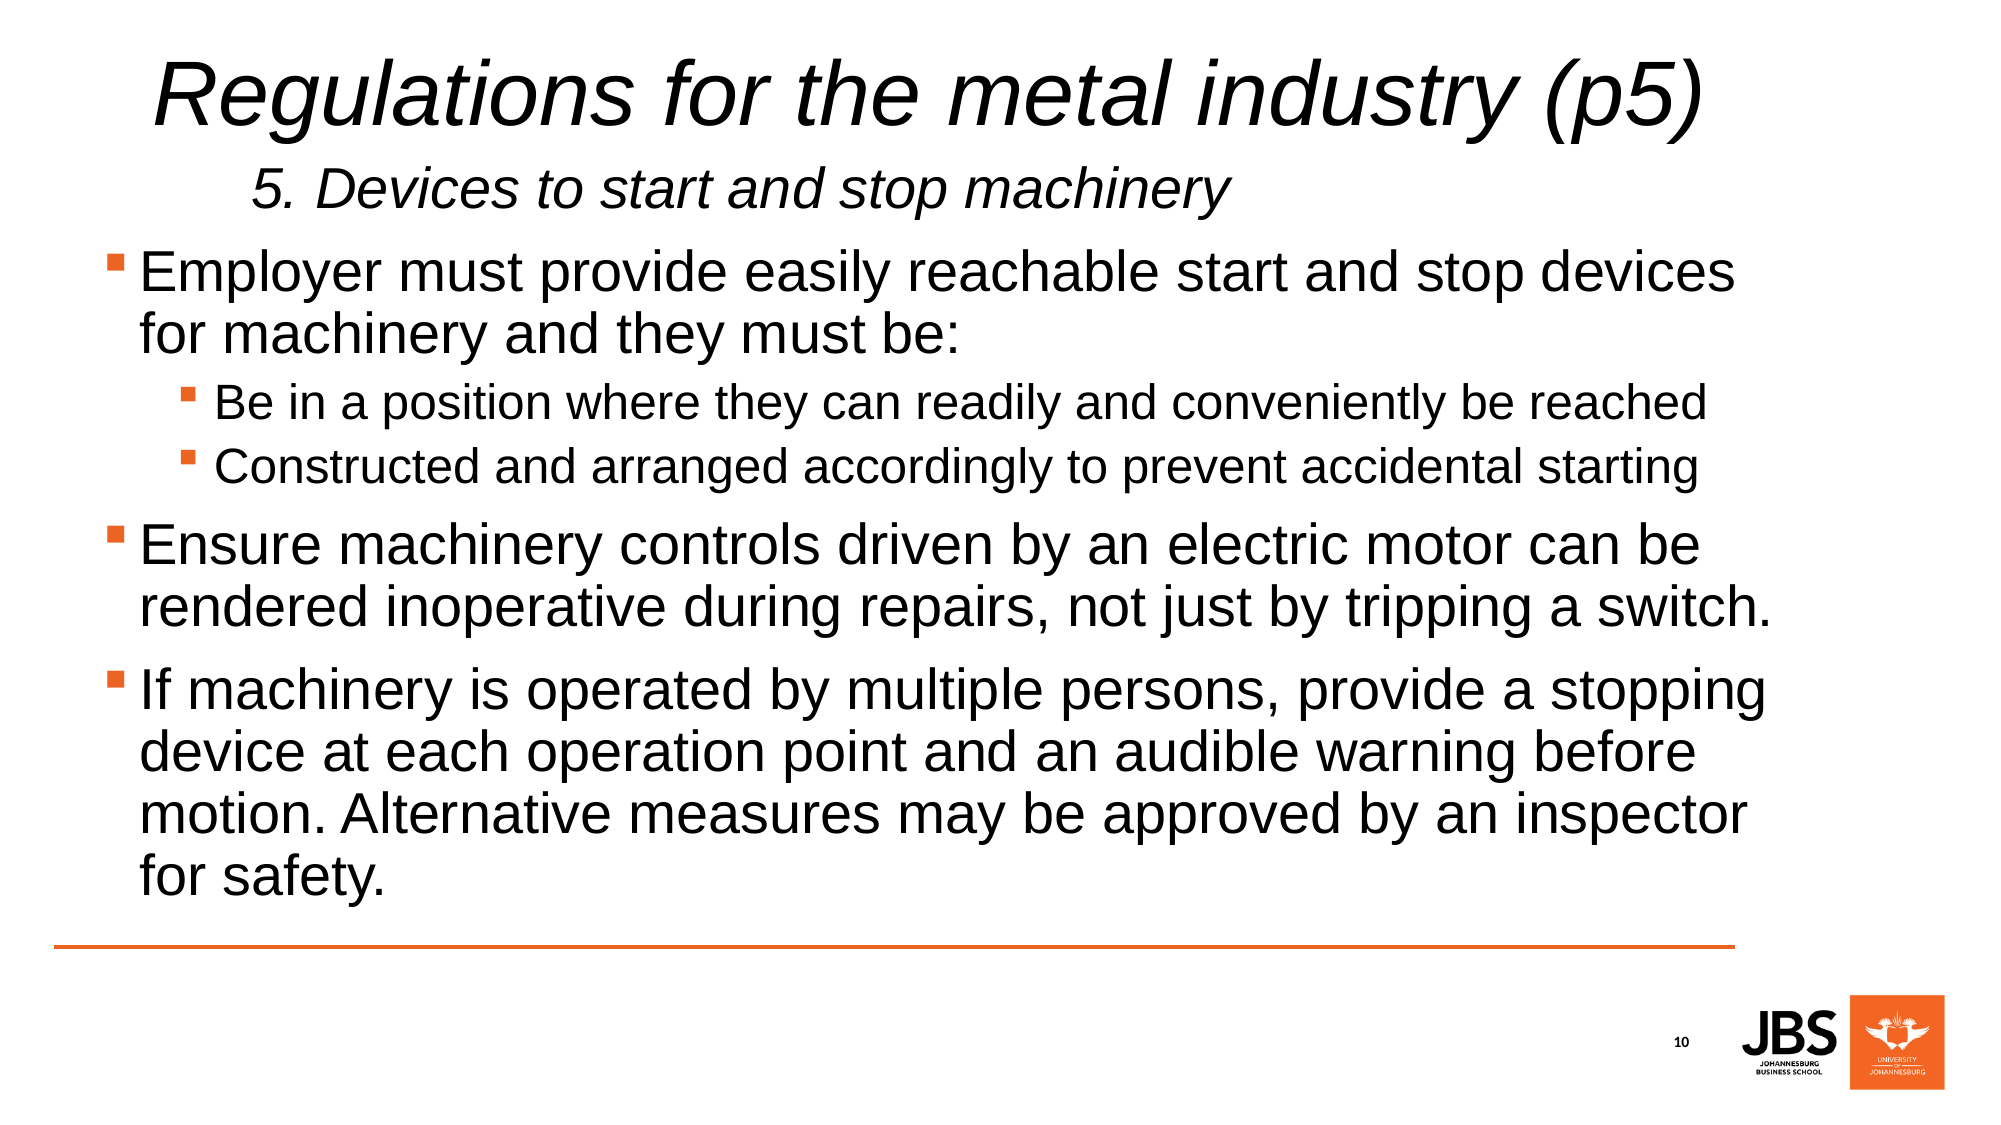

# Regulations for the metal industry (p5)
	5. Devices to start and stop machinery
Employer must provide easily reachable start and stop devices for machinery and they must be:
Be in a position where they can readily and conveniently be reached
Constructed and arranged accordingly to prevent accidental starting
Ensure machinery controls driven by an electric motor can be rendered inoperative during repairs, not just by tripping a switch.
If machinery is operated by multiple persons, provide a stopping device at each operation point and an audible warning before motion. Alternative measures may be approved by an inspector for safety.